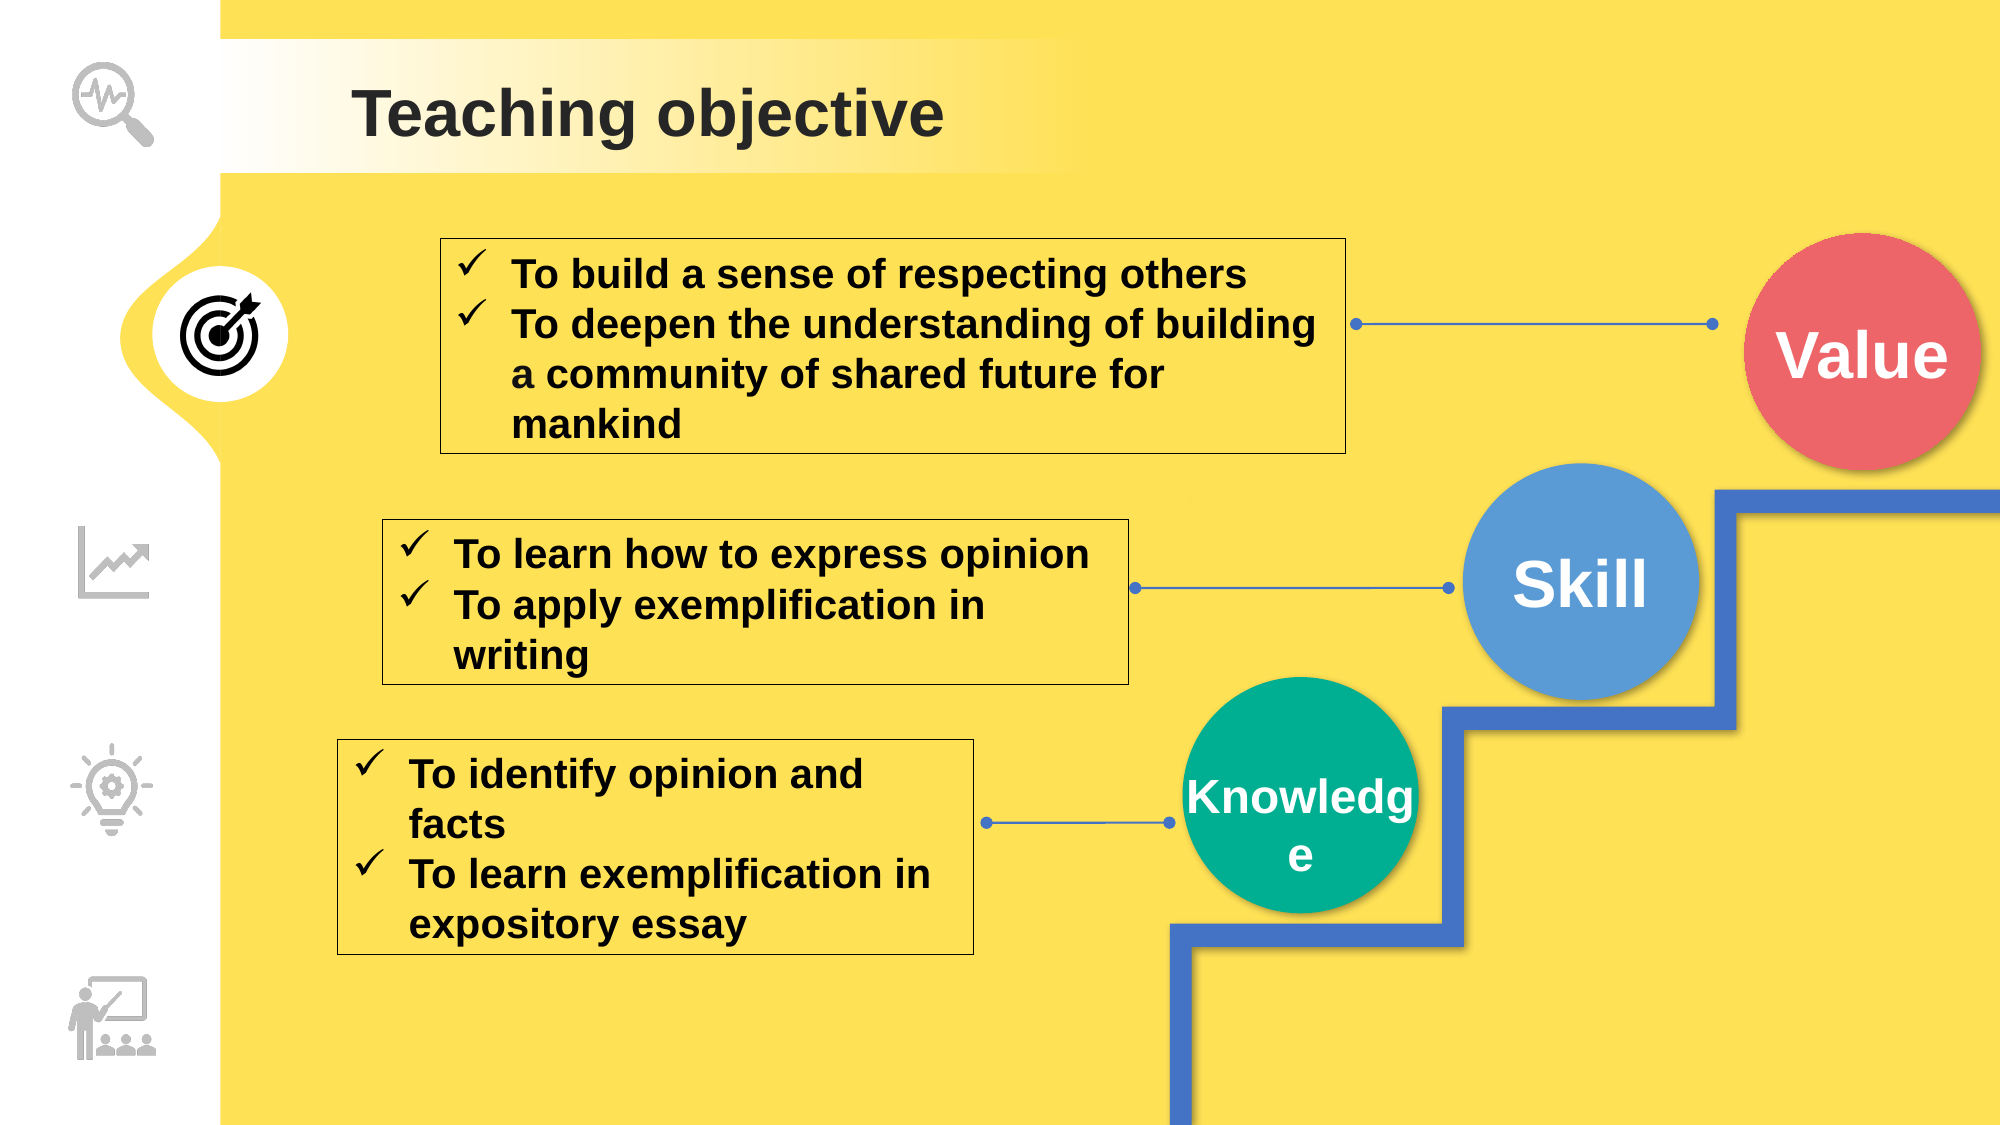

Value
To build a sense of respecting others
To deepen the understanding of building a community of shared future for mankind

Skill
mqf
To learn how to express opinion
To apply exemplification in writing

Knowledge
To identify opinion and facts
To learn exemplification in expository essay